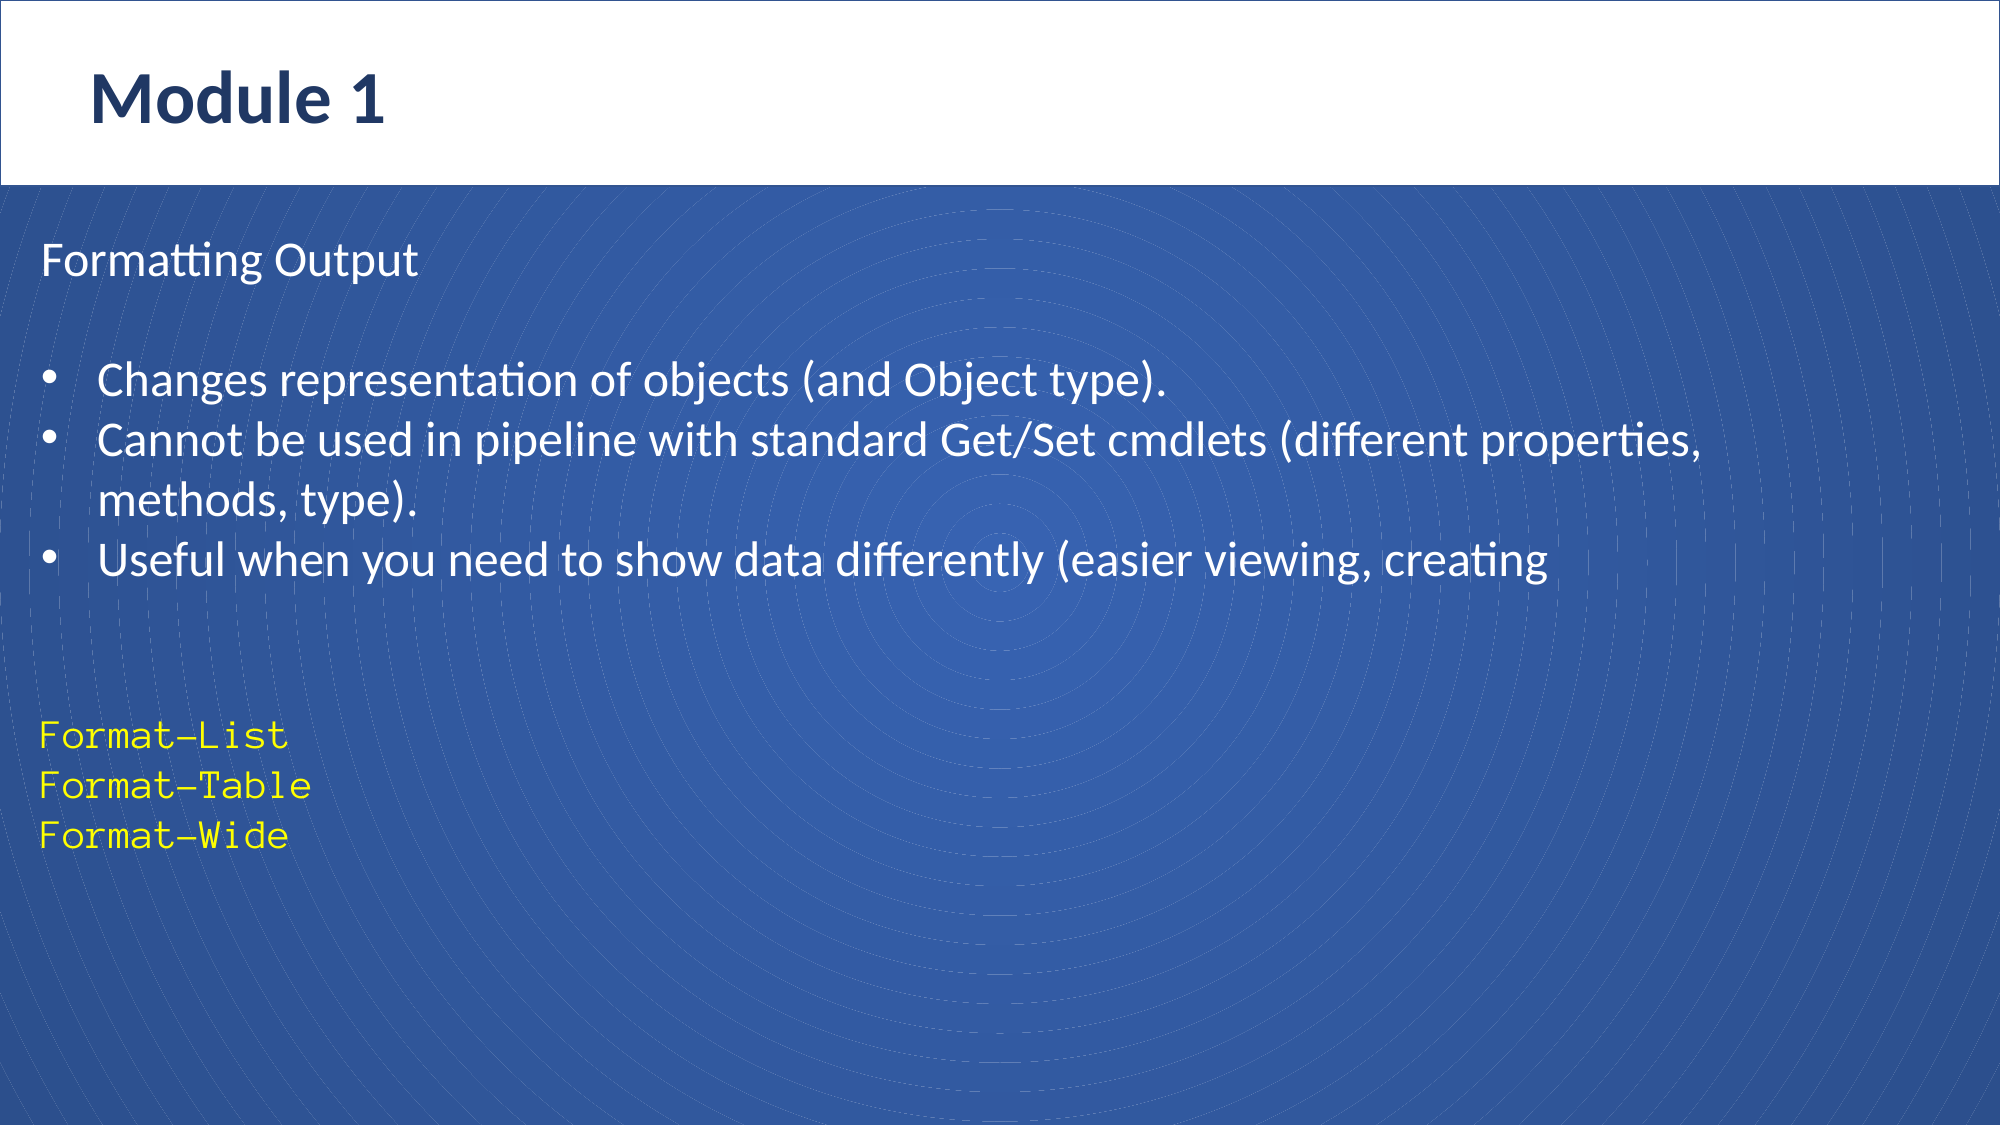

Module 1
Formatting Output

Changes representation of objects (and Object type).
Cannot be used in pipeline with standard Get/Set cmdlets (different properties, methods, type).
Useful when you need to show data differently (easier viewing, creating

Format-List
Format-Table
Format-Wide